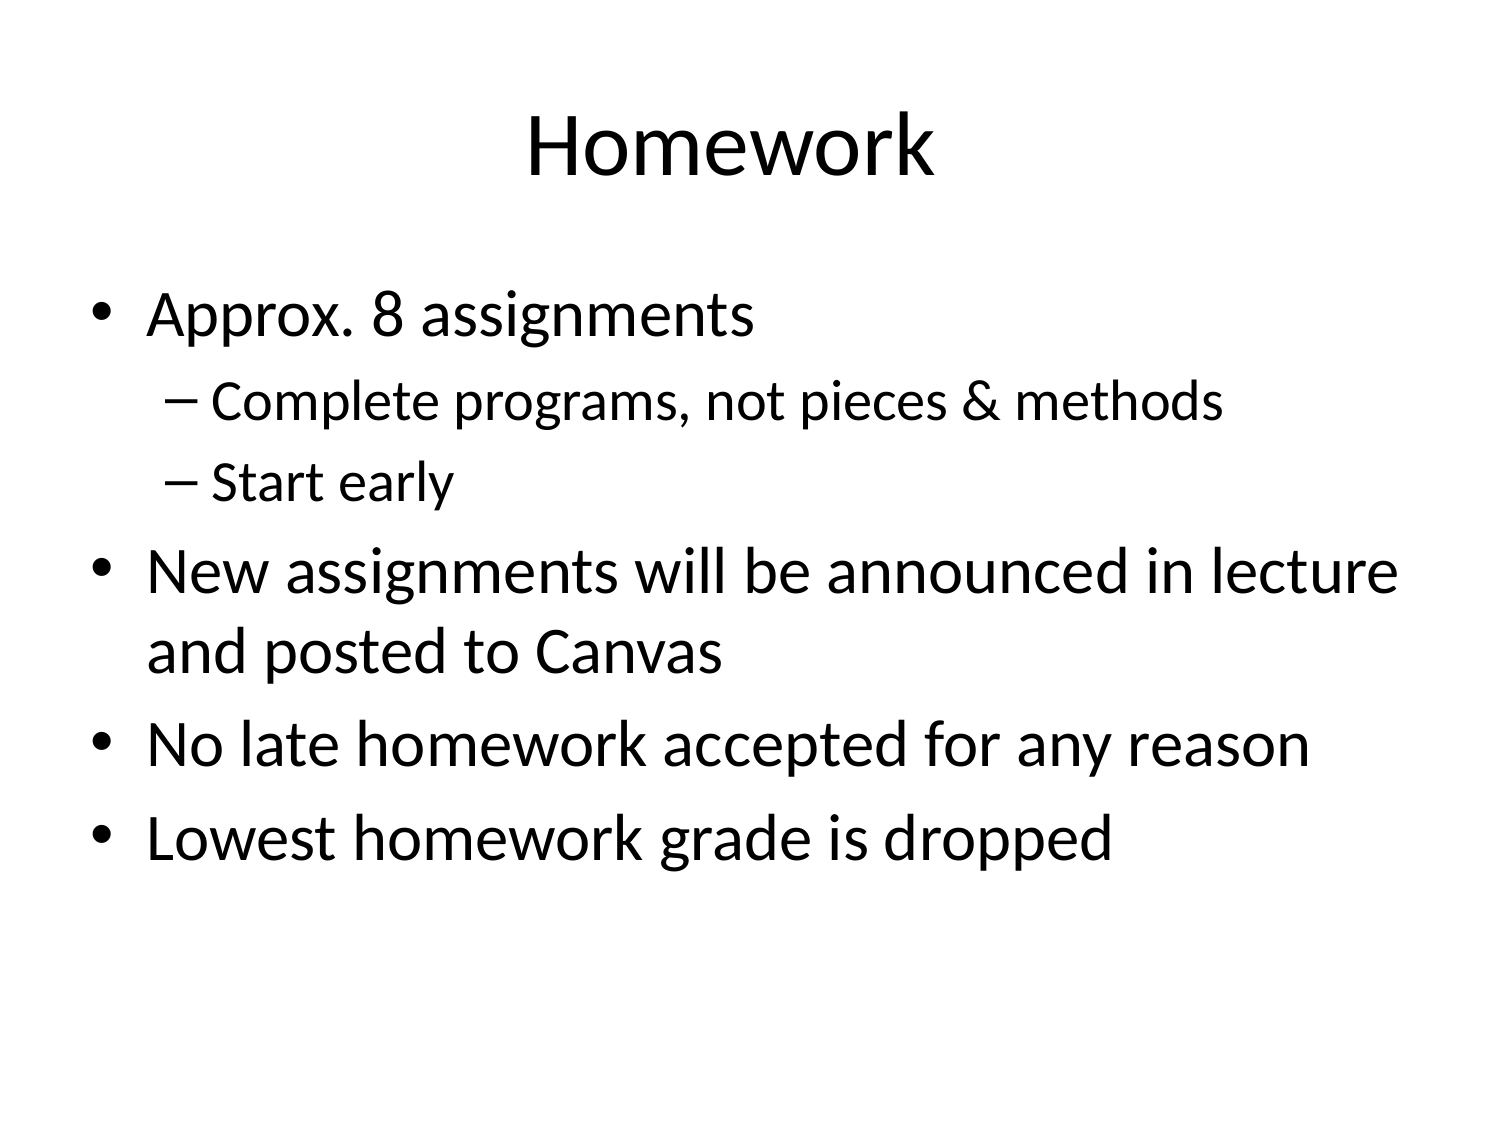

# Homework
Approx. 8 assignments
Complete programs, not pieces & methods
Start early
New assignments will be announced in lecture and posted to Canvas
No late homework accepted for any reason
Lowest homework grade is dropped